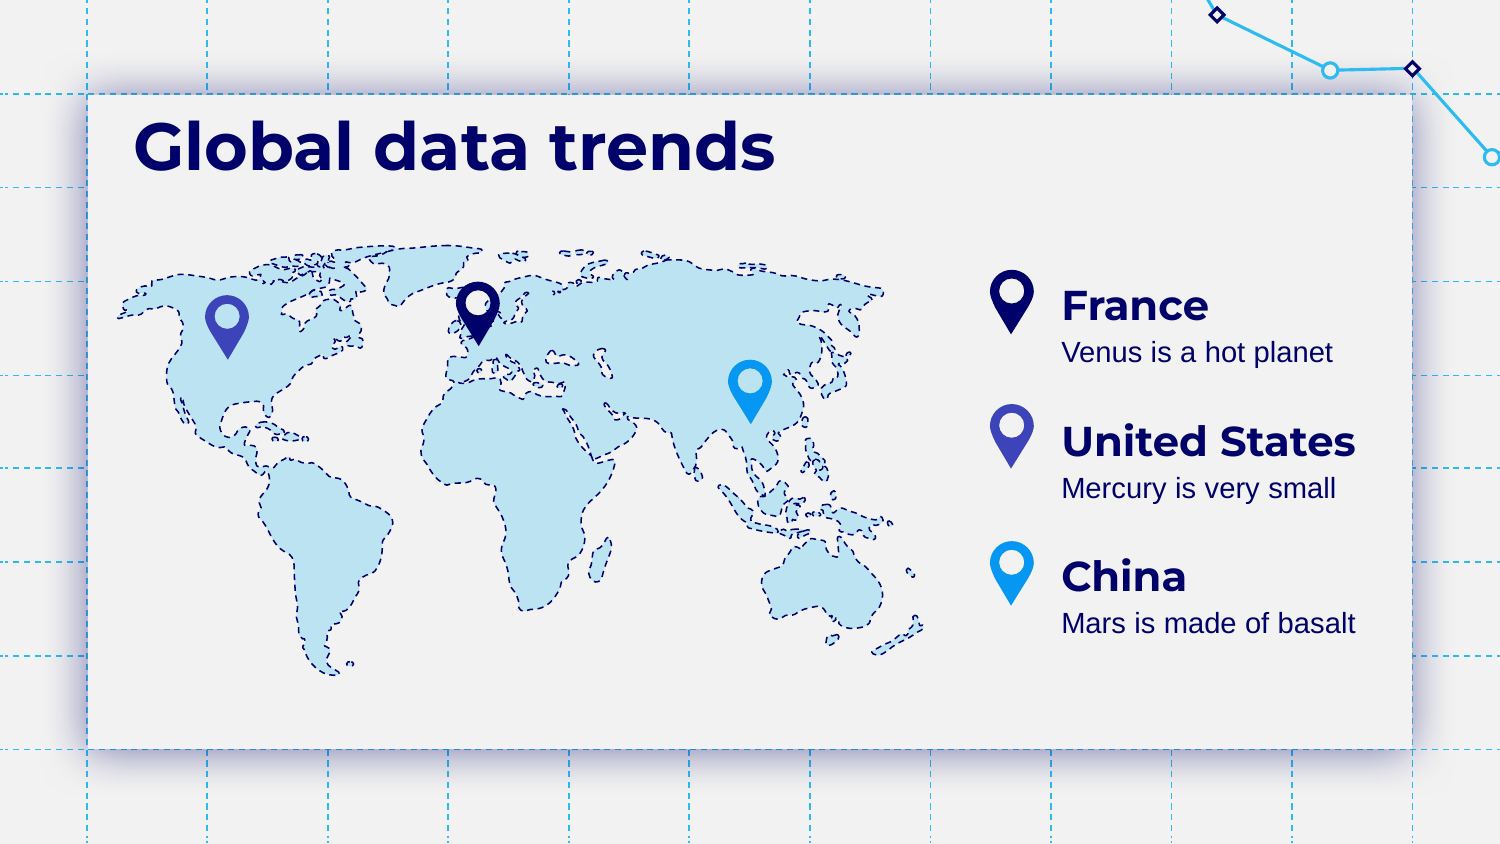

# Global data trends

France

Venus is a hot planet

United States
Mercury is very small

China
Mars is made of basalt